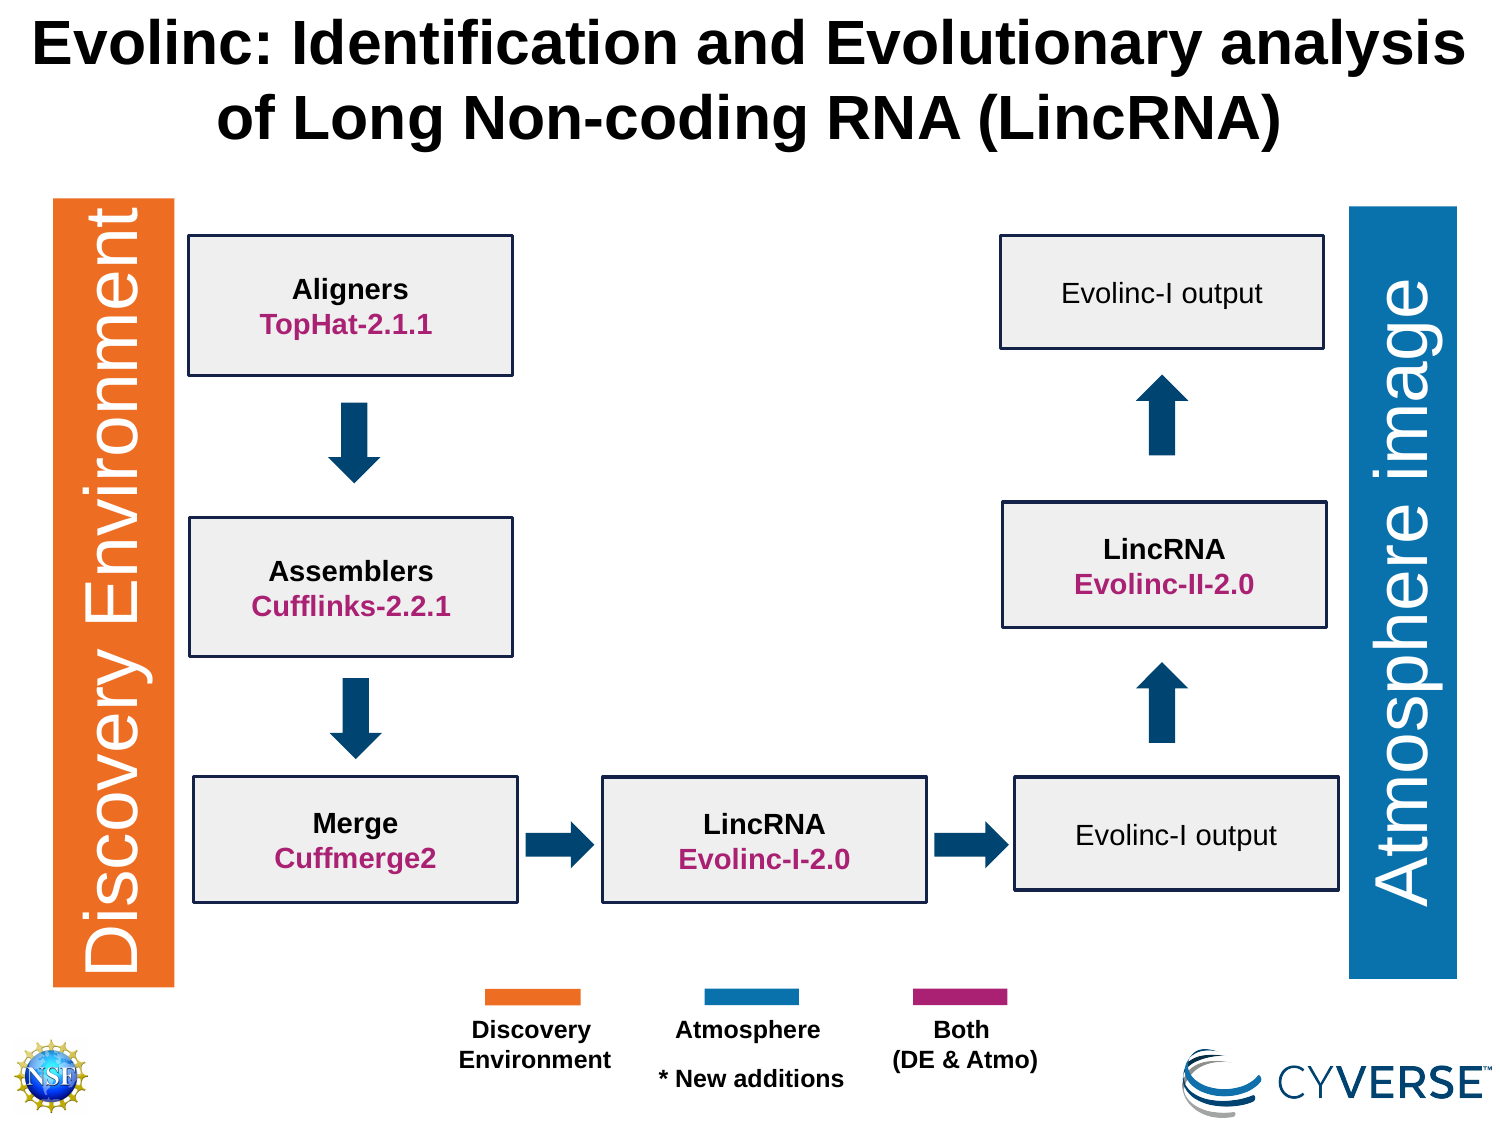

# Evolinc: Identification and Evolutionary analysis of Long Non-coding RNA (LincRNA)
Evolinc-I output
Aligners
TopHat-2.1.1

LincRNA
Evolinc-II-2.0
Assemblers
Cufflinks-2.2.1
Discovery Environment
Atmosphere image

Merge
Cuffmerge2
LincRNA
Evolinc-I-2.0
Evolinc-I output

Atmosphere
Both
(DE & Atmo)
Discovery
Environment
* New additions